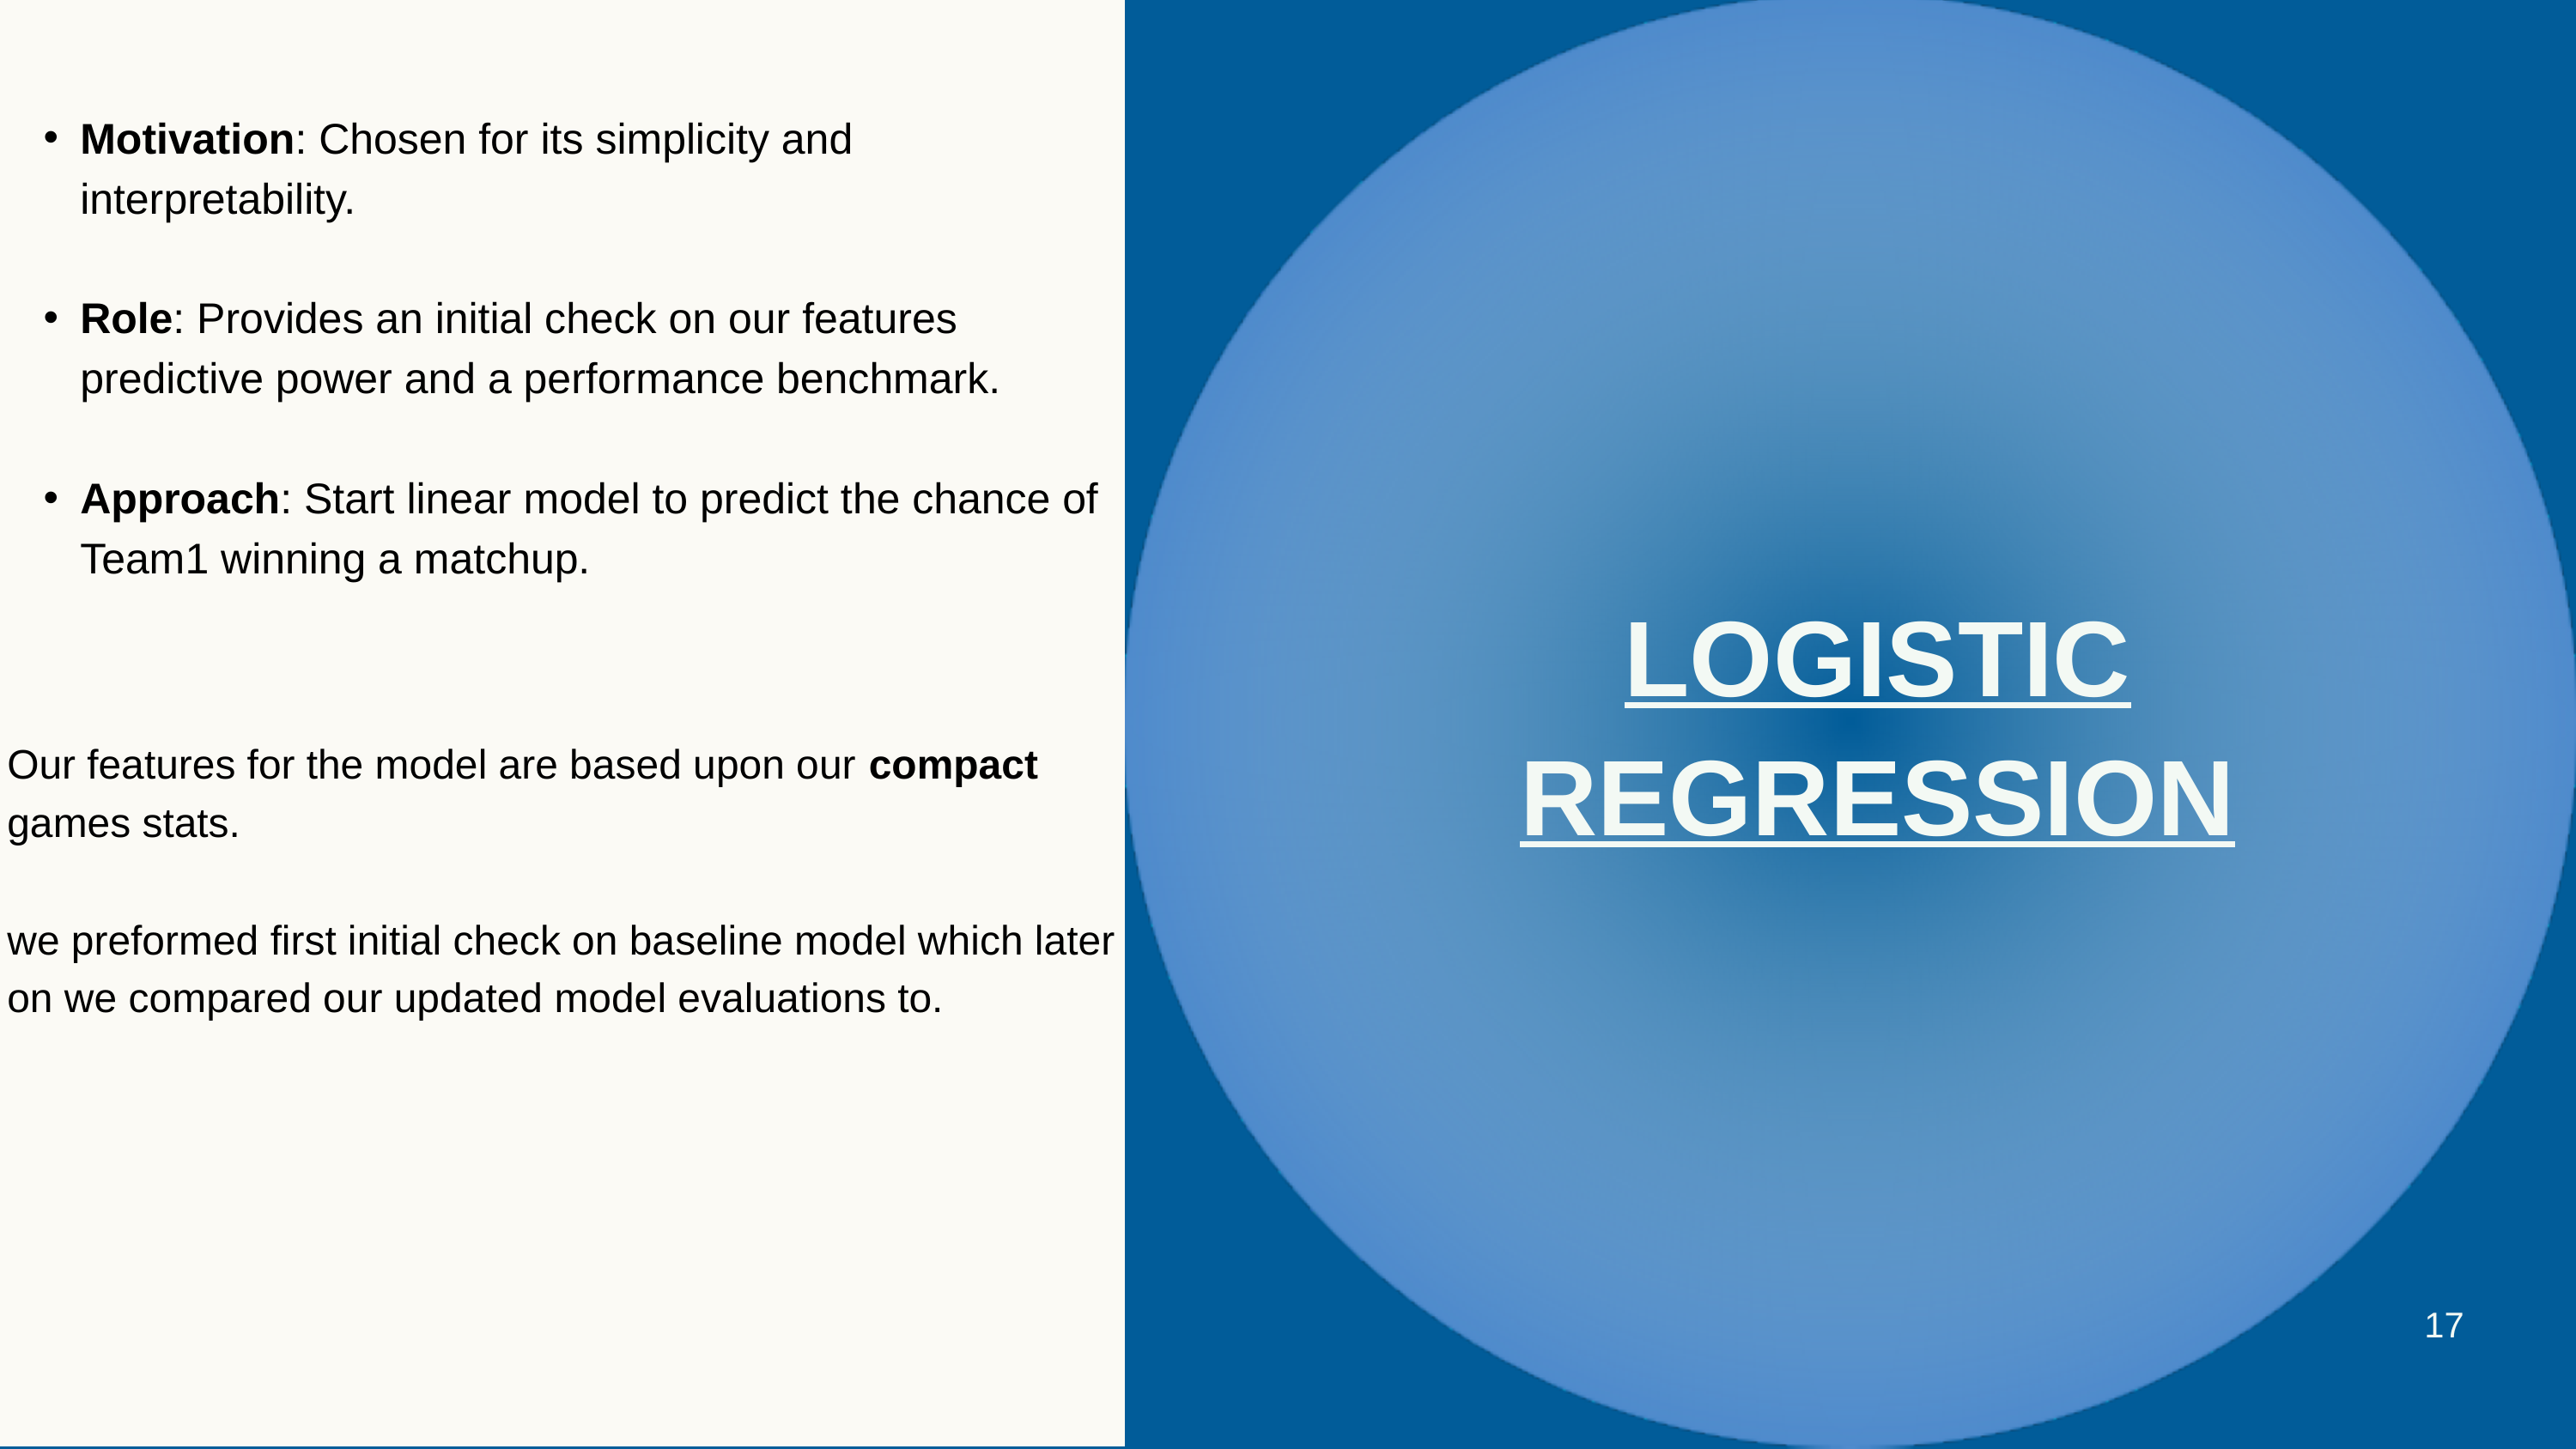

Motivation: Chosen for its simplicity and interpretability.

Role: Provides an initial check on our features predictive power and a performance benchmark.

Approach: Start linear model to predict the chance of Team1 winning a matchup.

LOGISTIC REGRESSION

Our features for the model are based upon our compact games stats.

we preformed first initial check on baseline model which later on we compared our updated model evaluations to.

Add explanations here
17